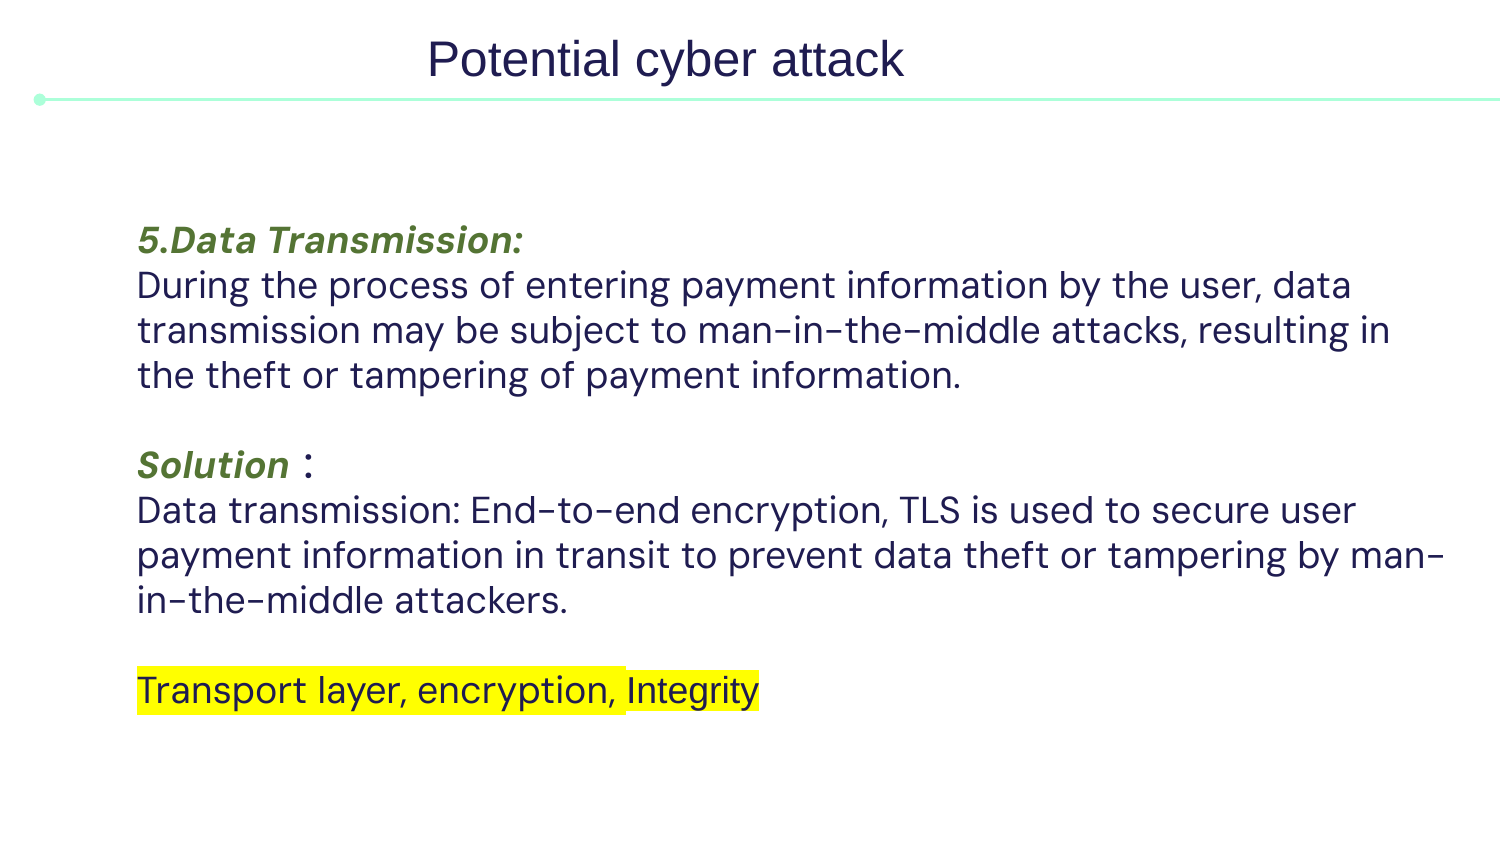

# Potential cyber attack
5.Data Transmission:
During the process of entering payment information by the user, data transmission may be subject to man-in-the-middle attacks, resulting in the theft or tampering of payment information.

Solution：
Data transmission: End-to-end encryption, TLS is used to secure user payment information in transit to prevent data theft or tampering by man-in-the-middle attackers.

Transport layer, encryption, Integrity